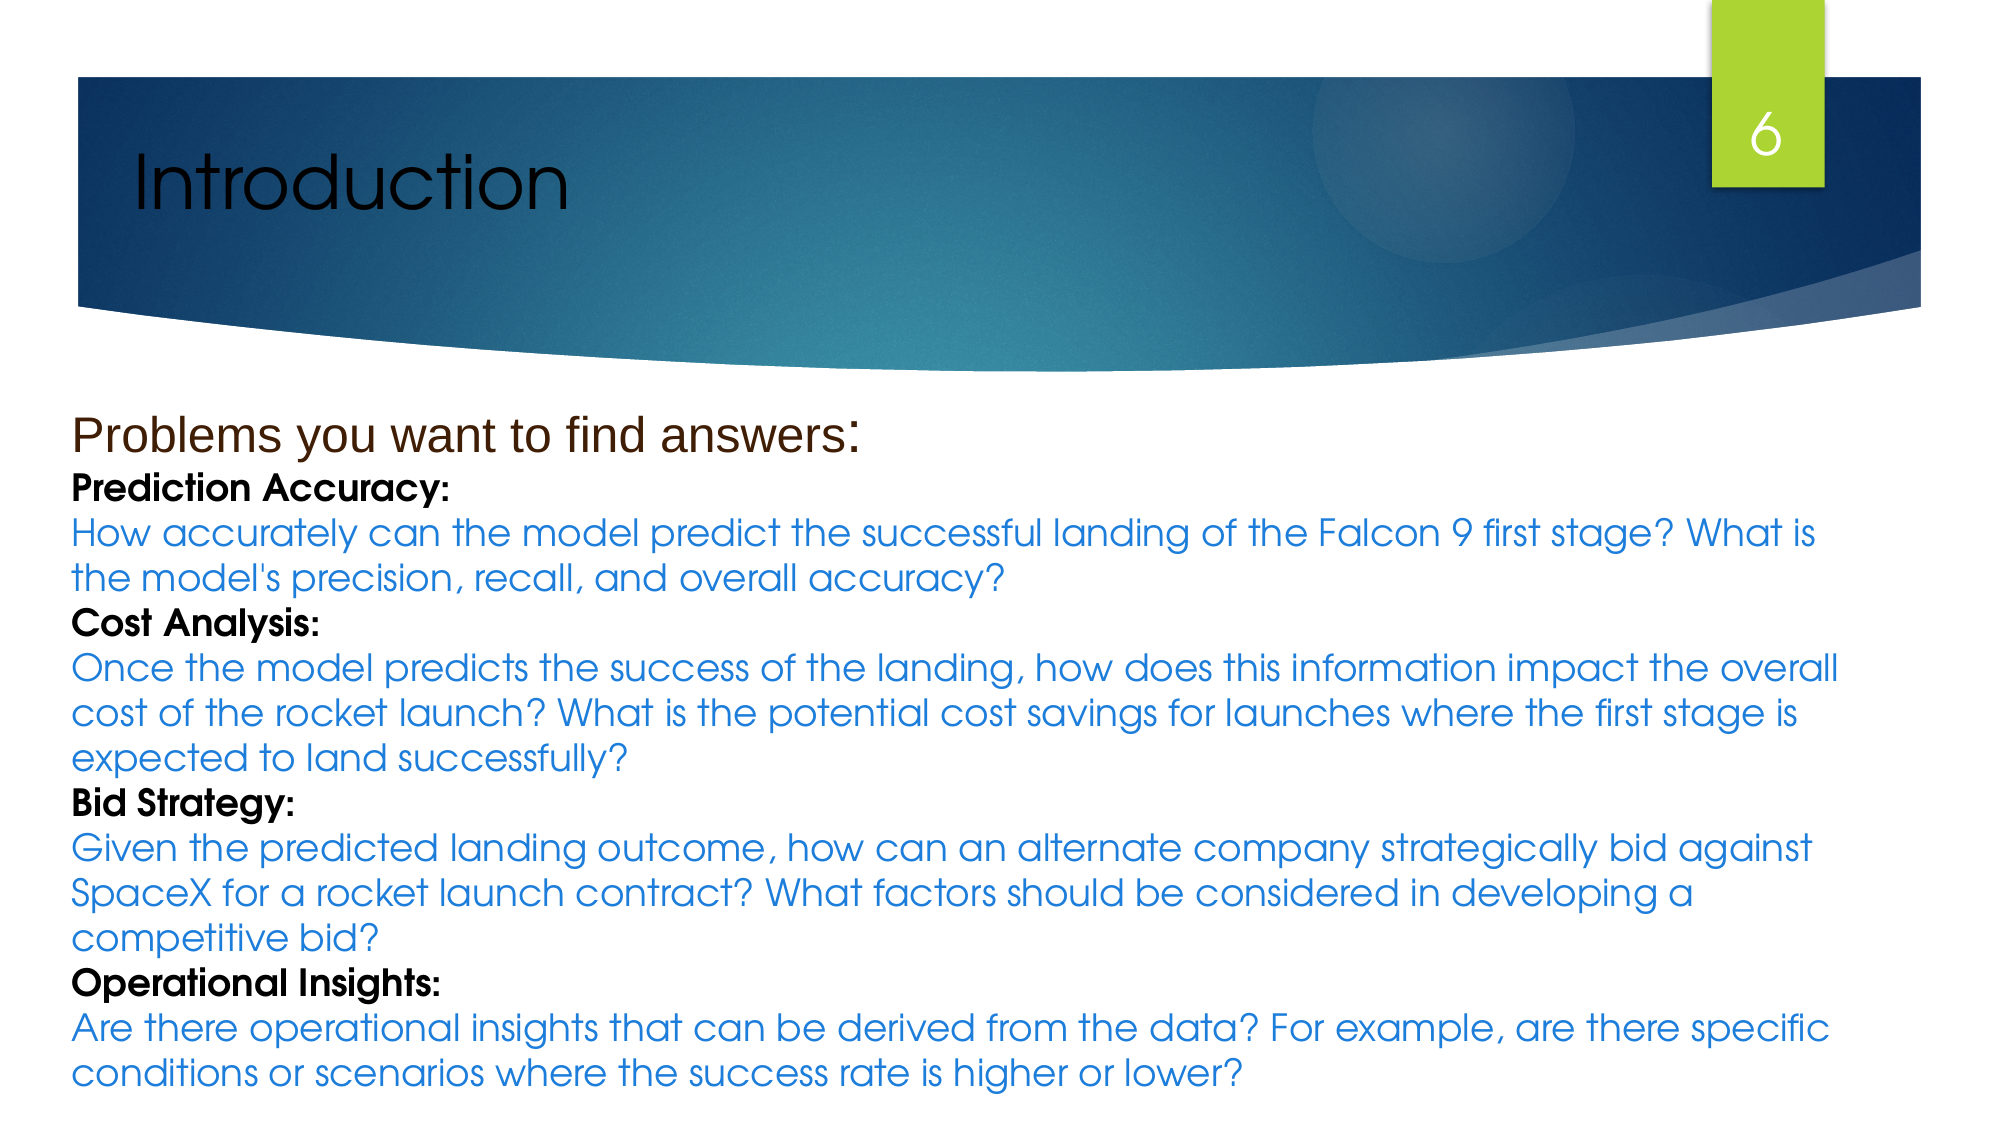

6
# Introduction
Problems you want to find answers:
Prediction Accuracy:
How accurately can the model predict the successful landing of the Falcon 9 first stage? What is the model's precision, recall, and overall accuracy?
Cost Analysis:
Once the model predicts the success of the landing, how does this information impact the overall cost of the rocket launch? What is the potential cost savings for launches where the first stage is expected to land successfully?
Bid Strategy:
Given the predicted landing outcome, how can an alternate company strategically bid against SpaceX for a rocket launch contract? What factors should be considered in developing a competitive bid?
Operational Insights:
Are there operational insights that can be derived from the data? For example, are there specific conditions or scenarios where the success rate is higher or lower?